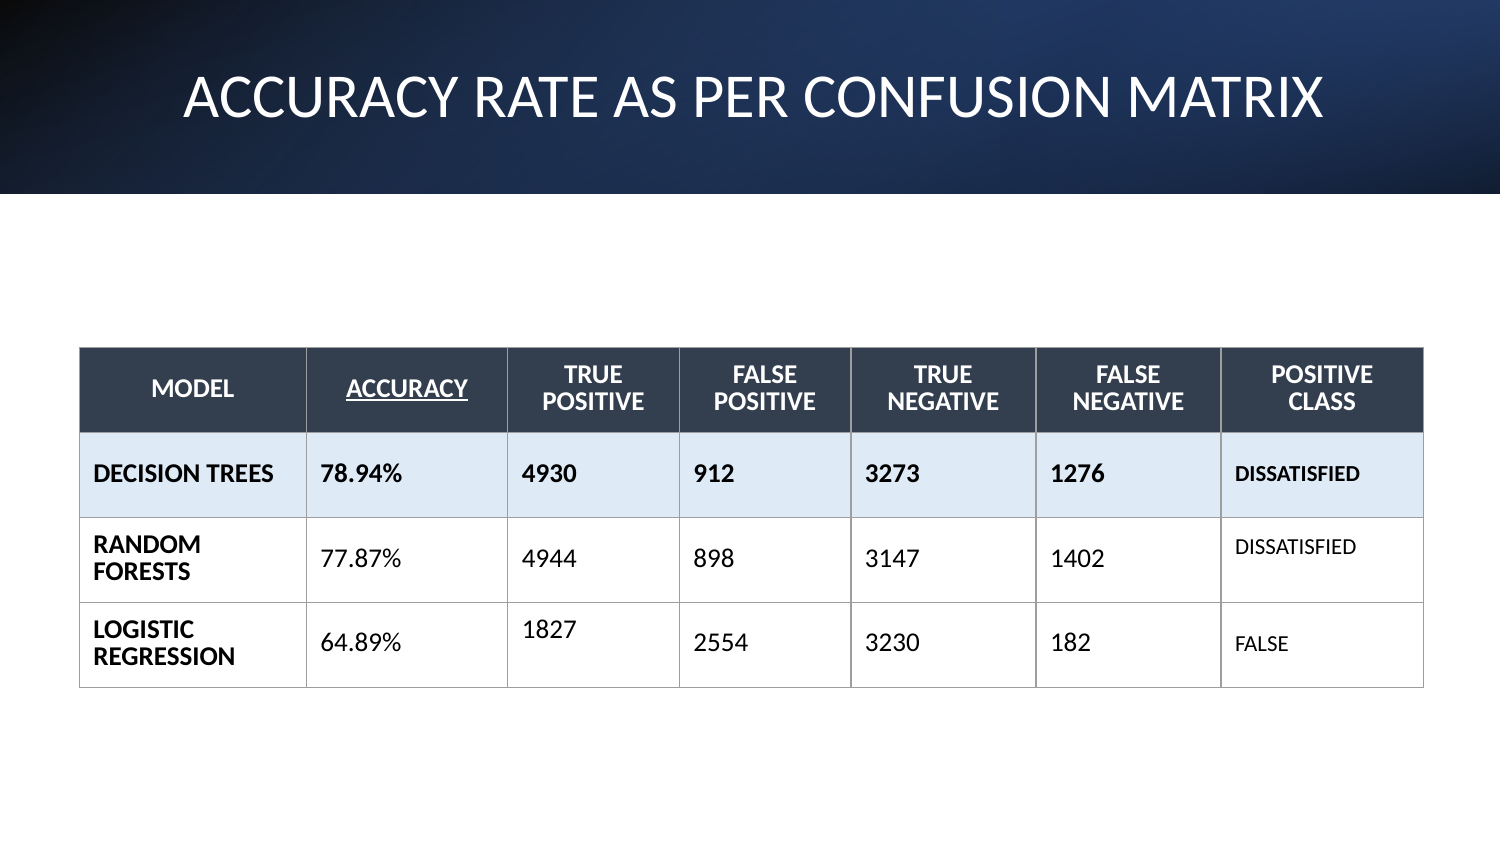

# ACCURACY RATE AS PER CONFUSION MATRIX
| MODEL | ACCURACY | TRUE POSITIVE | FALSE POSITIVE | TRUE NEGATIVE | FALSE NEGATIVE | POSITIVE CLASS |
| --- | --- | --- | --- | --- | --- | --- |
| DECISION TREES | 78.94% | 4930 | 912 | 3273 | 1276 | DISSATISFIED |
| RANDOM FORESTS | 77.87% | 4944 | 898 | 3147 | 1402 | DISSATISFIED |
| LOGISTIC REGRESSION | 64.89% | 1827 | 2554 | 3230 | 182 | FALSE |